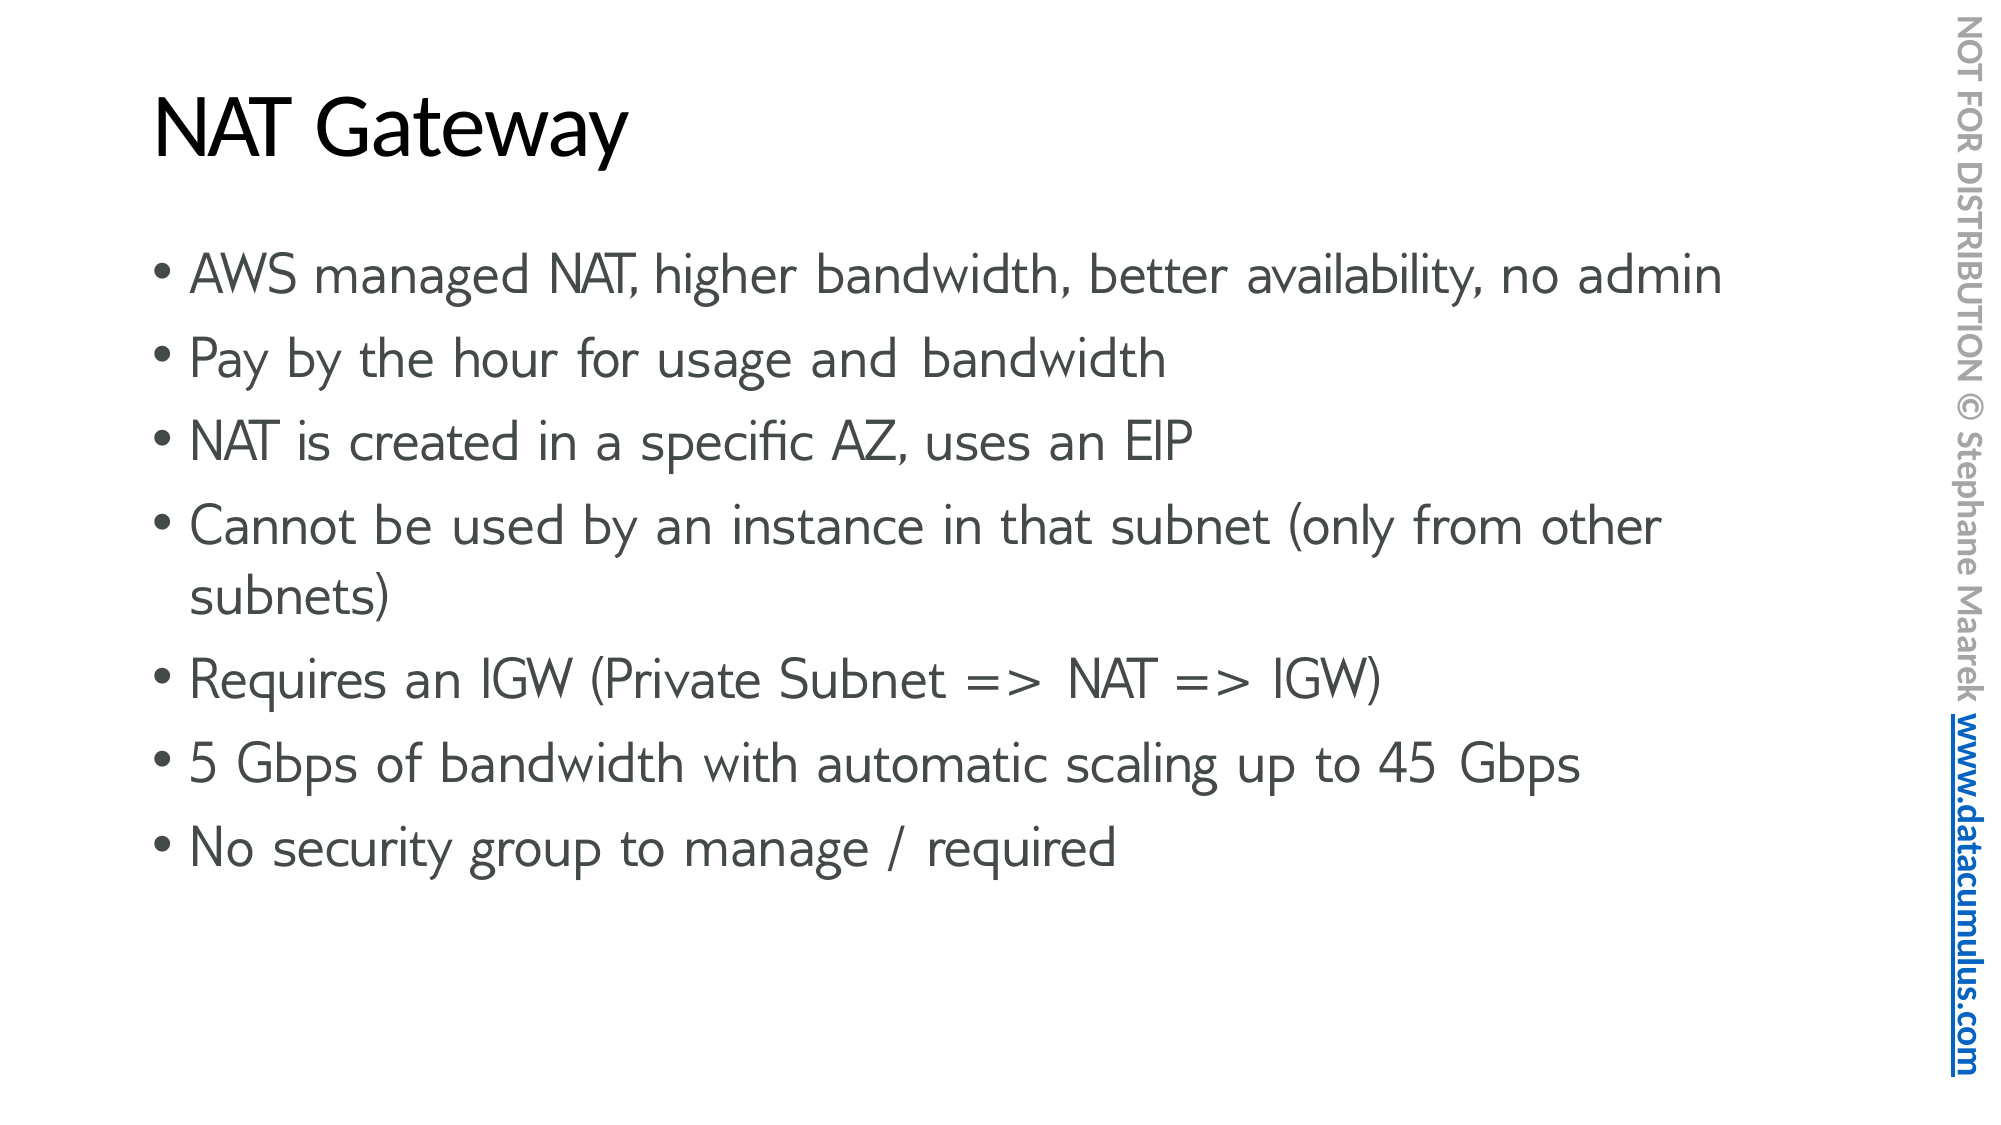

NOT FOR DISTRIBUTION © Stephane Maarek www.datacumulus.com
# NAT Gateway
AWS managed NAT, higher bandwidth, better availability, no admin
Pay by the hour for usage and bandwidth
NAT is created in a specific AZ, uses an EIP
Cannot be used by an instance in that subnet (only from other subnets)
Requires an IGW (Private Subnet => NAT => IGW)
5 Gbps of bandwidth with automatic scaling up to 45 Gbps
No security group to manage / required
© Stephane Maarek